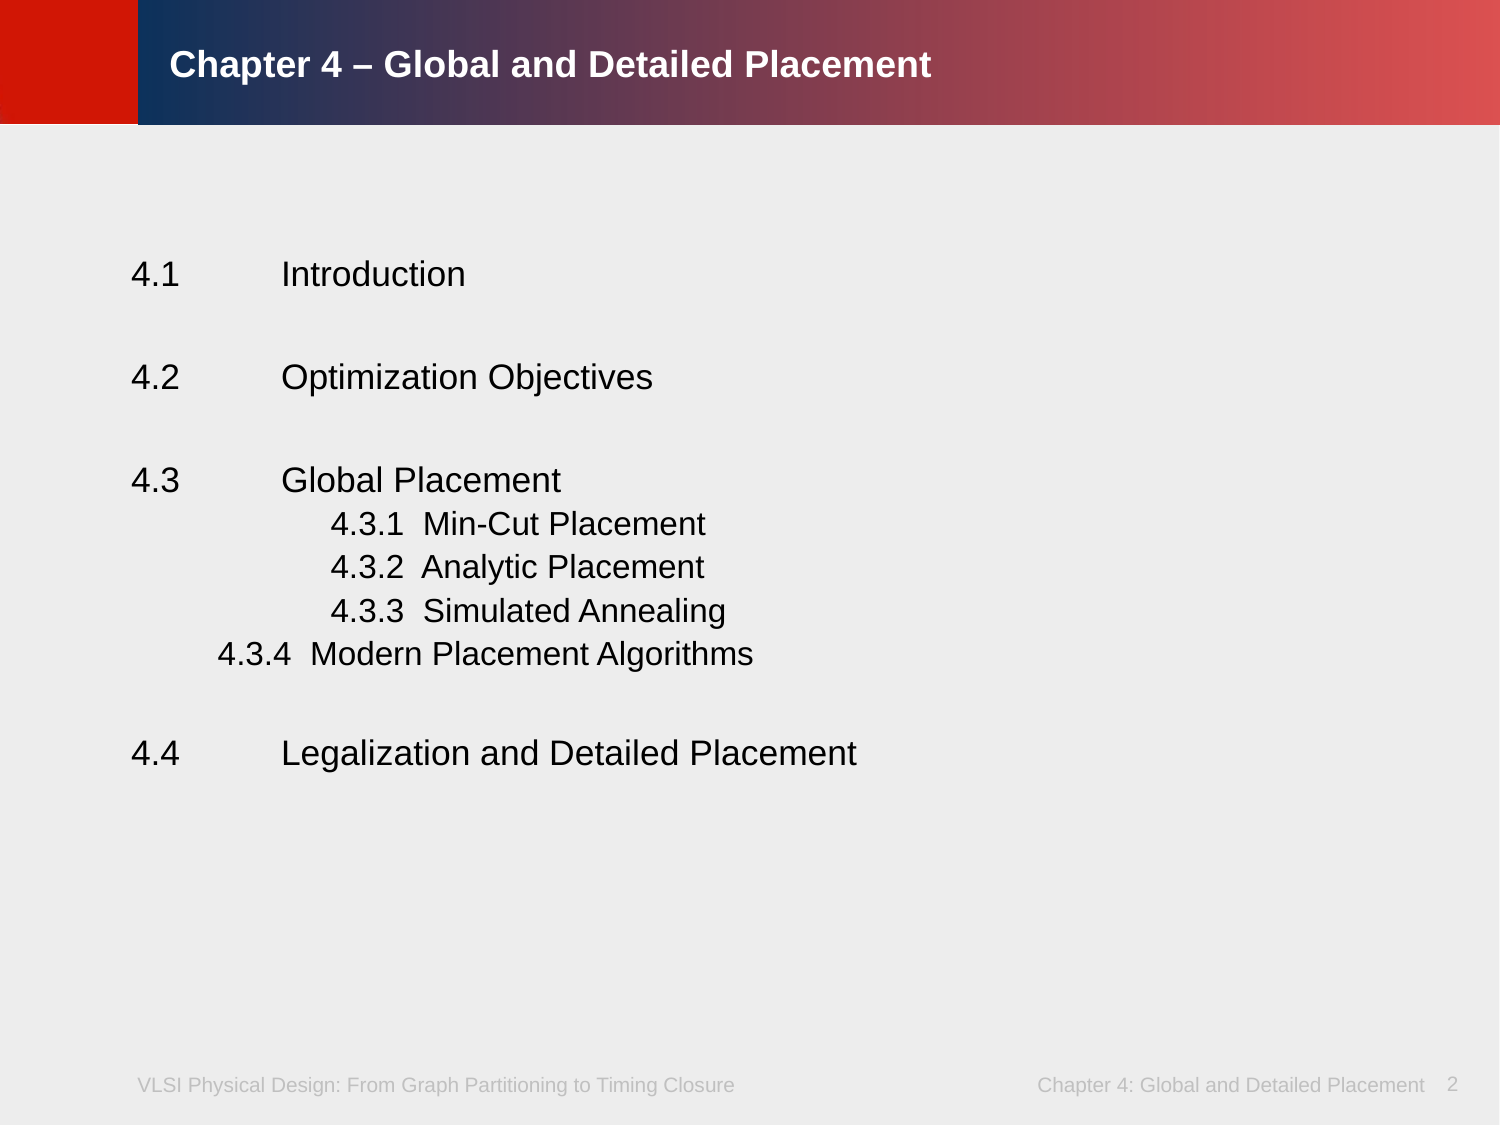

# Chapter 4 – Global and Detailed Placement
4.1 	Introduction
4.2 	Optimization Objectives
4.3	Global Placement
	4.3.1  Min-Cut Placement
	4.3.2  Analytic Placement
	4.3.3  Simulated Annealing
    4.3.4  Modern Placement Algorithms
4.4 	Legalization and Detailed Placement
2